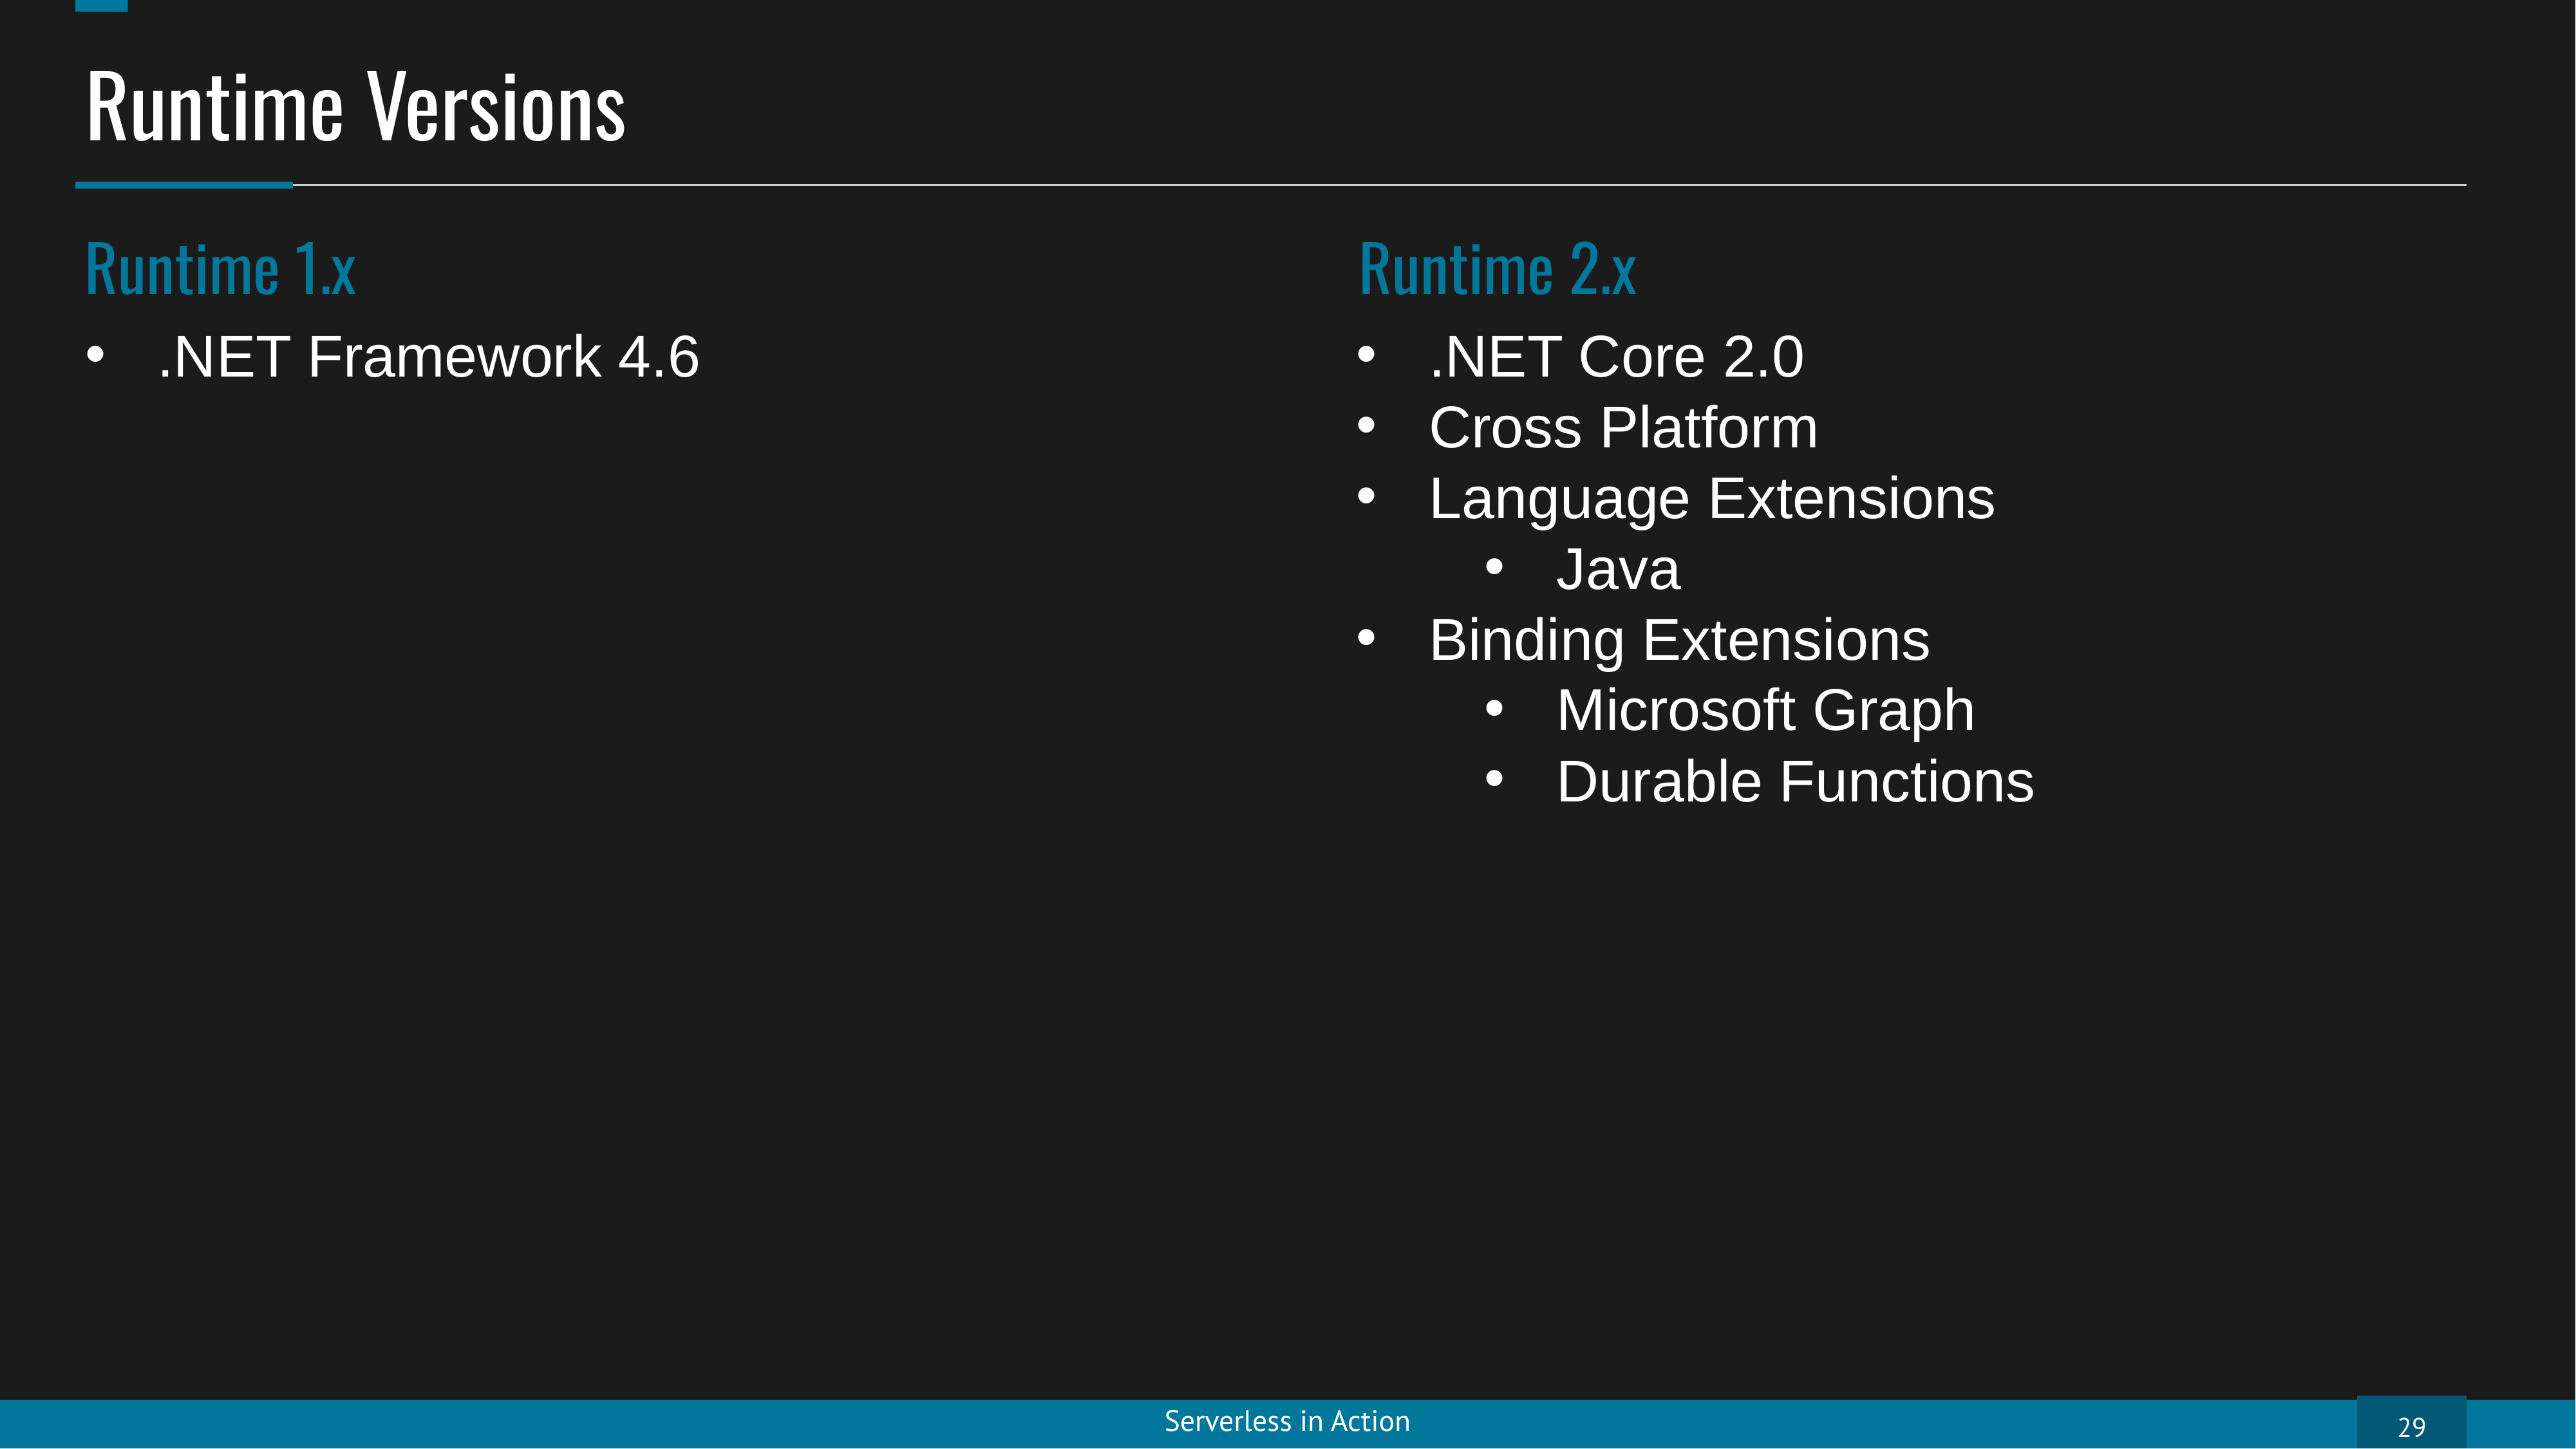

Runtime Versions
Runtime 2.x
Runtime 1.x
.NET Framework 4.6
.NET Core 2.0
Cross Platform
Language Extensions
Java
Binding Extensions
Microsoft Graph
Durable Functions
29